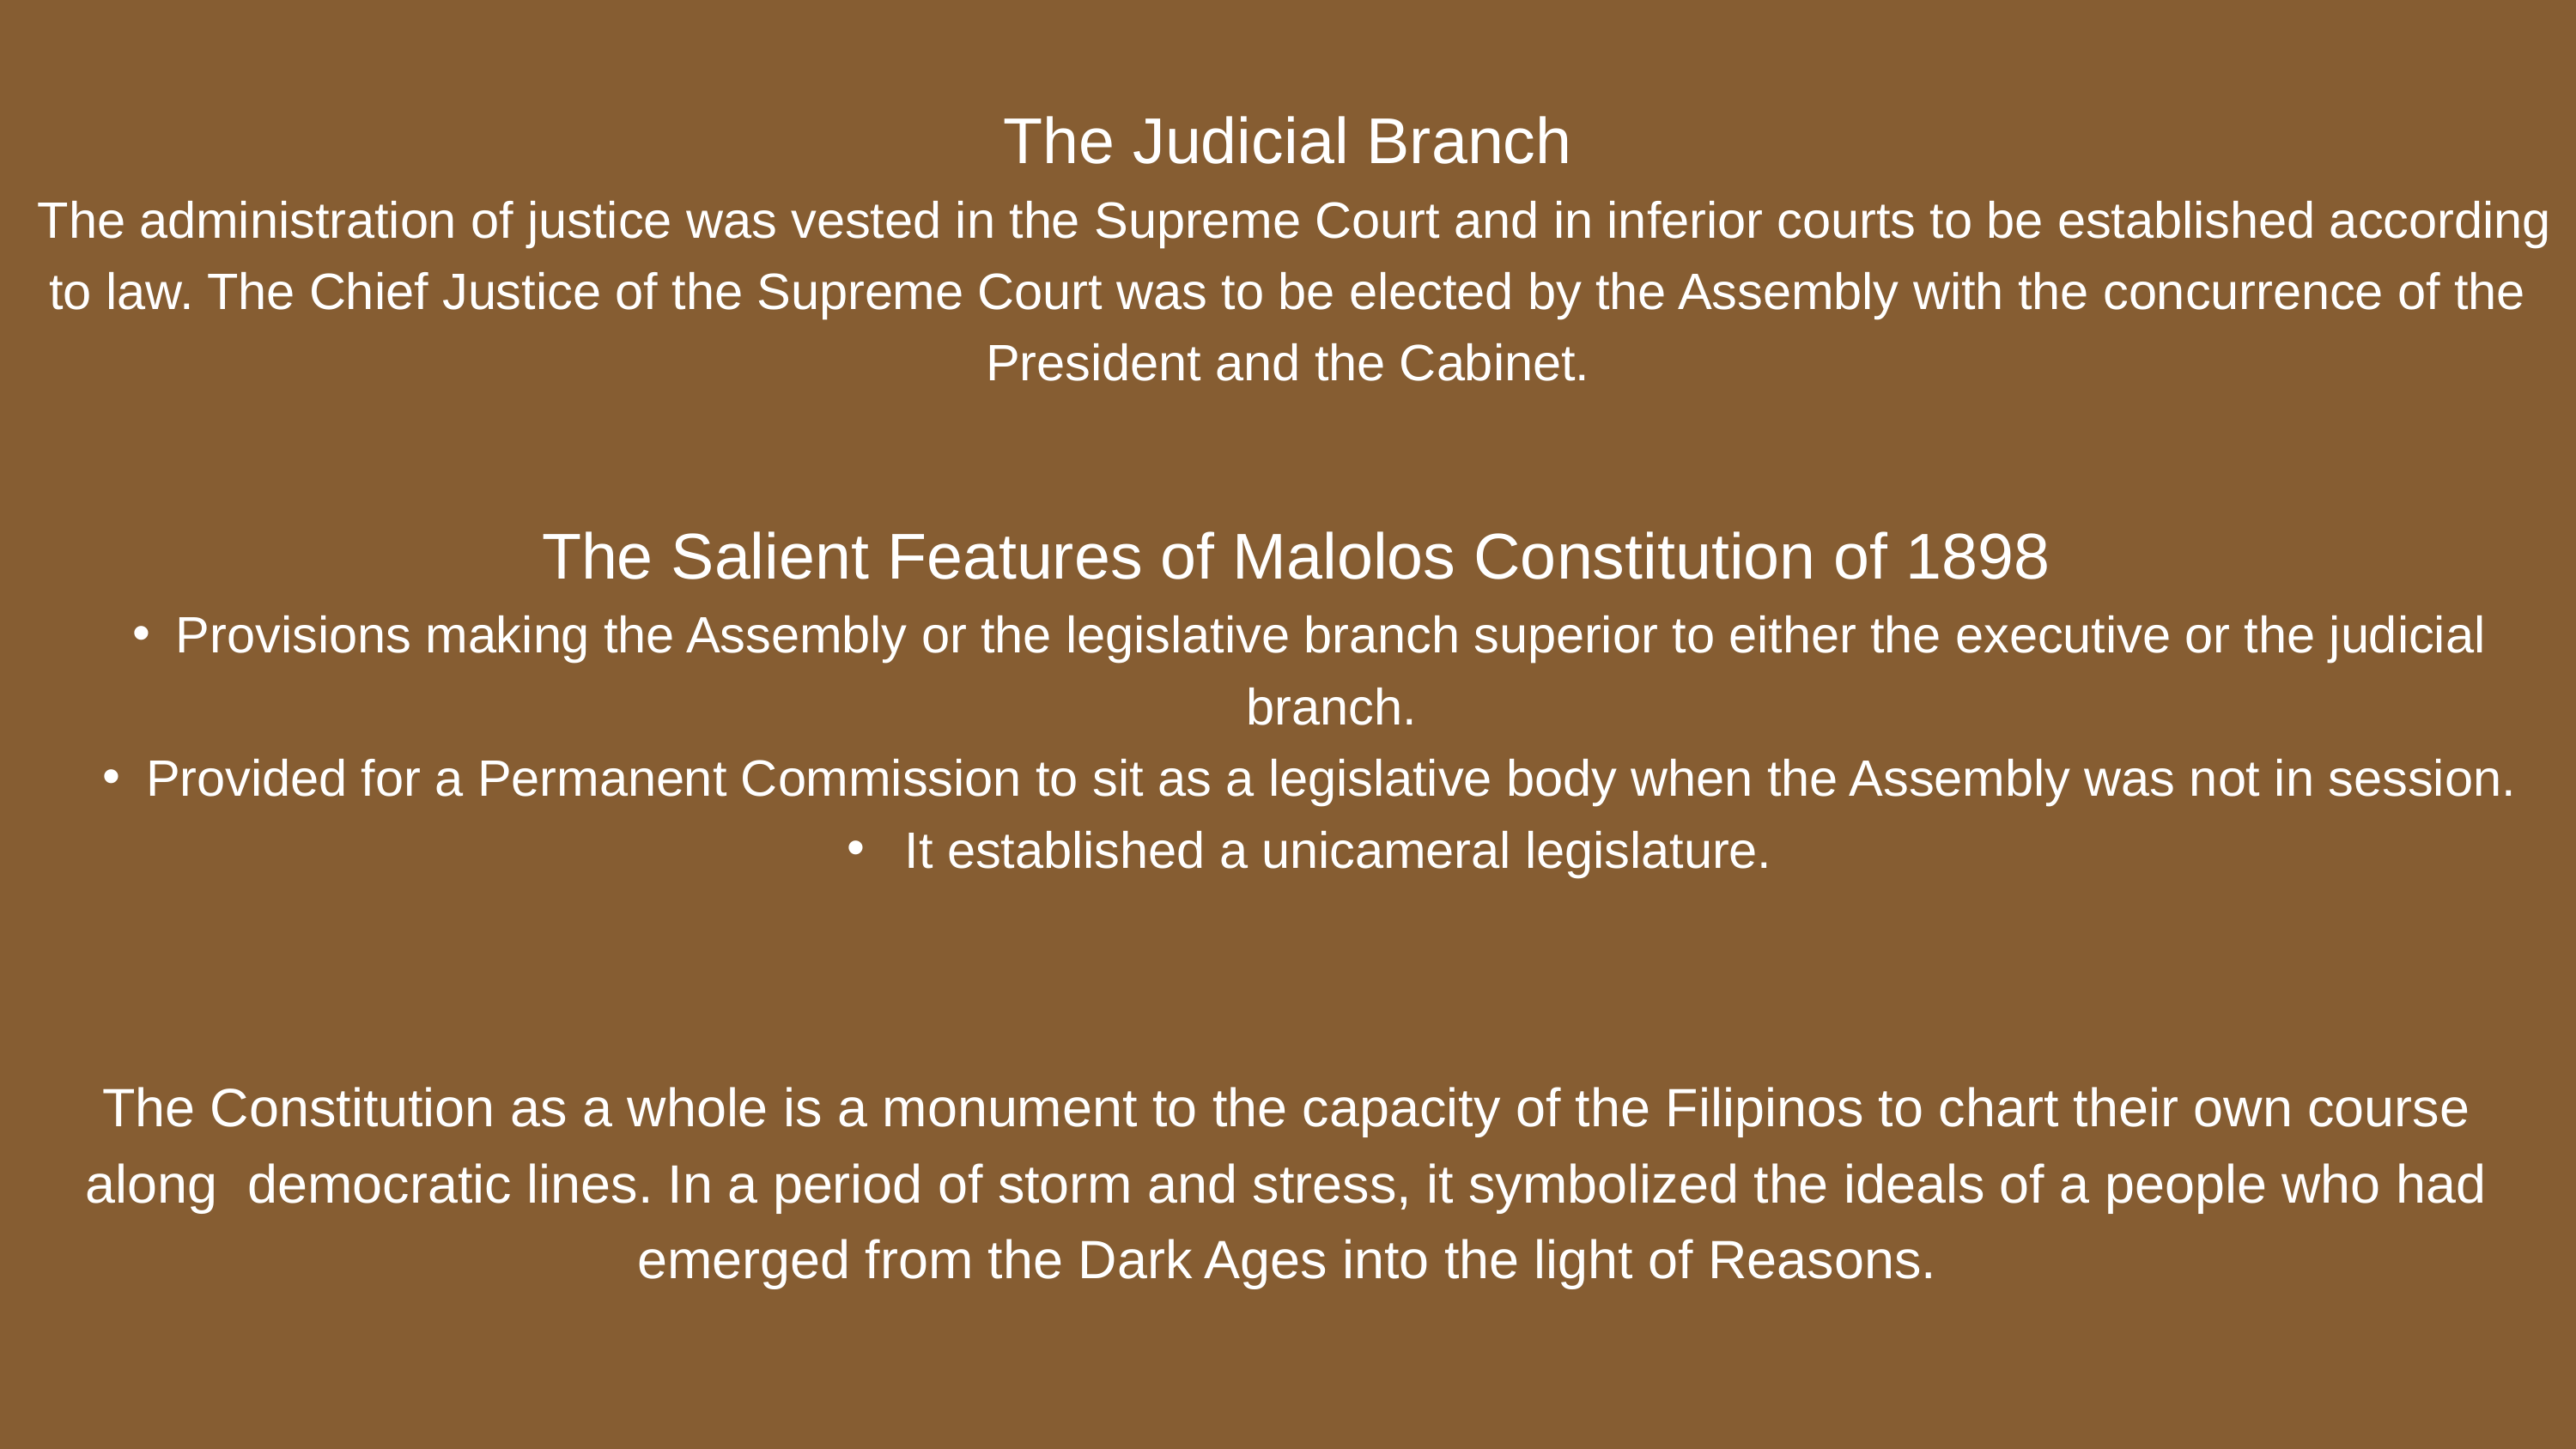

The Judicial Branch
 The administration of justice was vested in the Supreme Court and in inferior courts to be established according to law. The Chief Justice of the Supreme Court was to be elected by the Assembly with the concurrence of the President and the Cabinet.

 The Salient Features of Malolos Constitution of 1898
Provisions making the Assembly or the legislative branch superior to either the executive or the judicial branch.
Provided for a Permanent Commission to sit as a legislative body when the Assembly was not in session.
 It established a unicameral legislature.

The Constitution as a whole is a monument to the capacity of the Filipinos to chart their own course along  democratic lines. In a period of storm and stress, it symbolized the ideals of a people who had emerged from the Dark Ages into the light of Reasons.